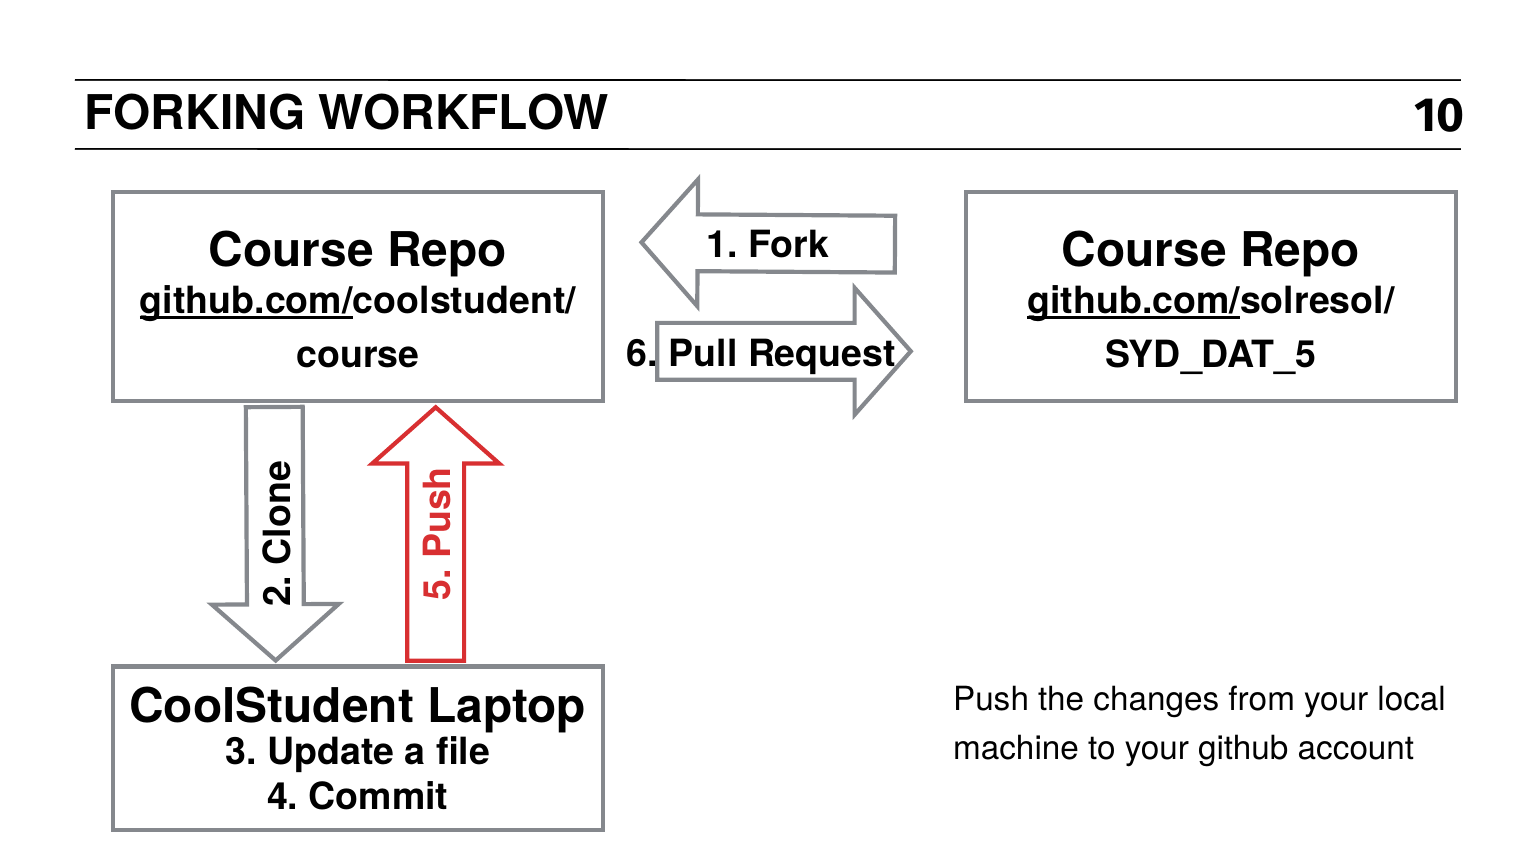

# FORKING WORKFLOW
10

Course Repo
github.com/coolstudent/course
Course Repo
github.com/solresol/SYD_DAT_5
1. Fork

6. Pull Request

2. Clone
5. Push
CoolStudent Laptop
Push the changes from your local machine to your github account
3. Update a file
4. Commit